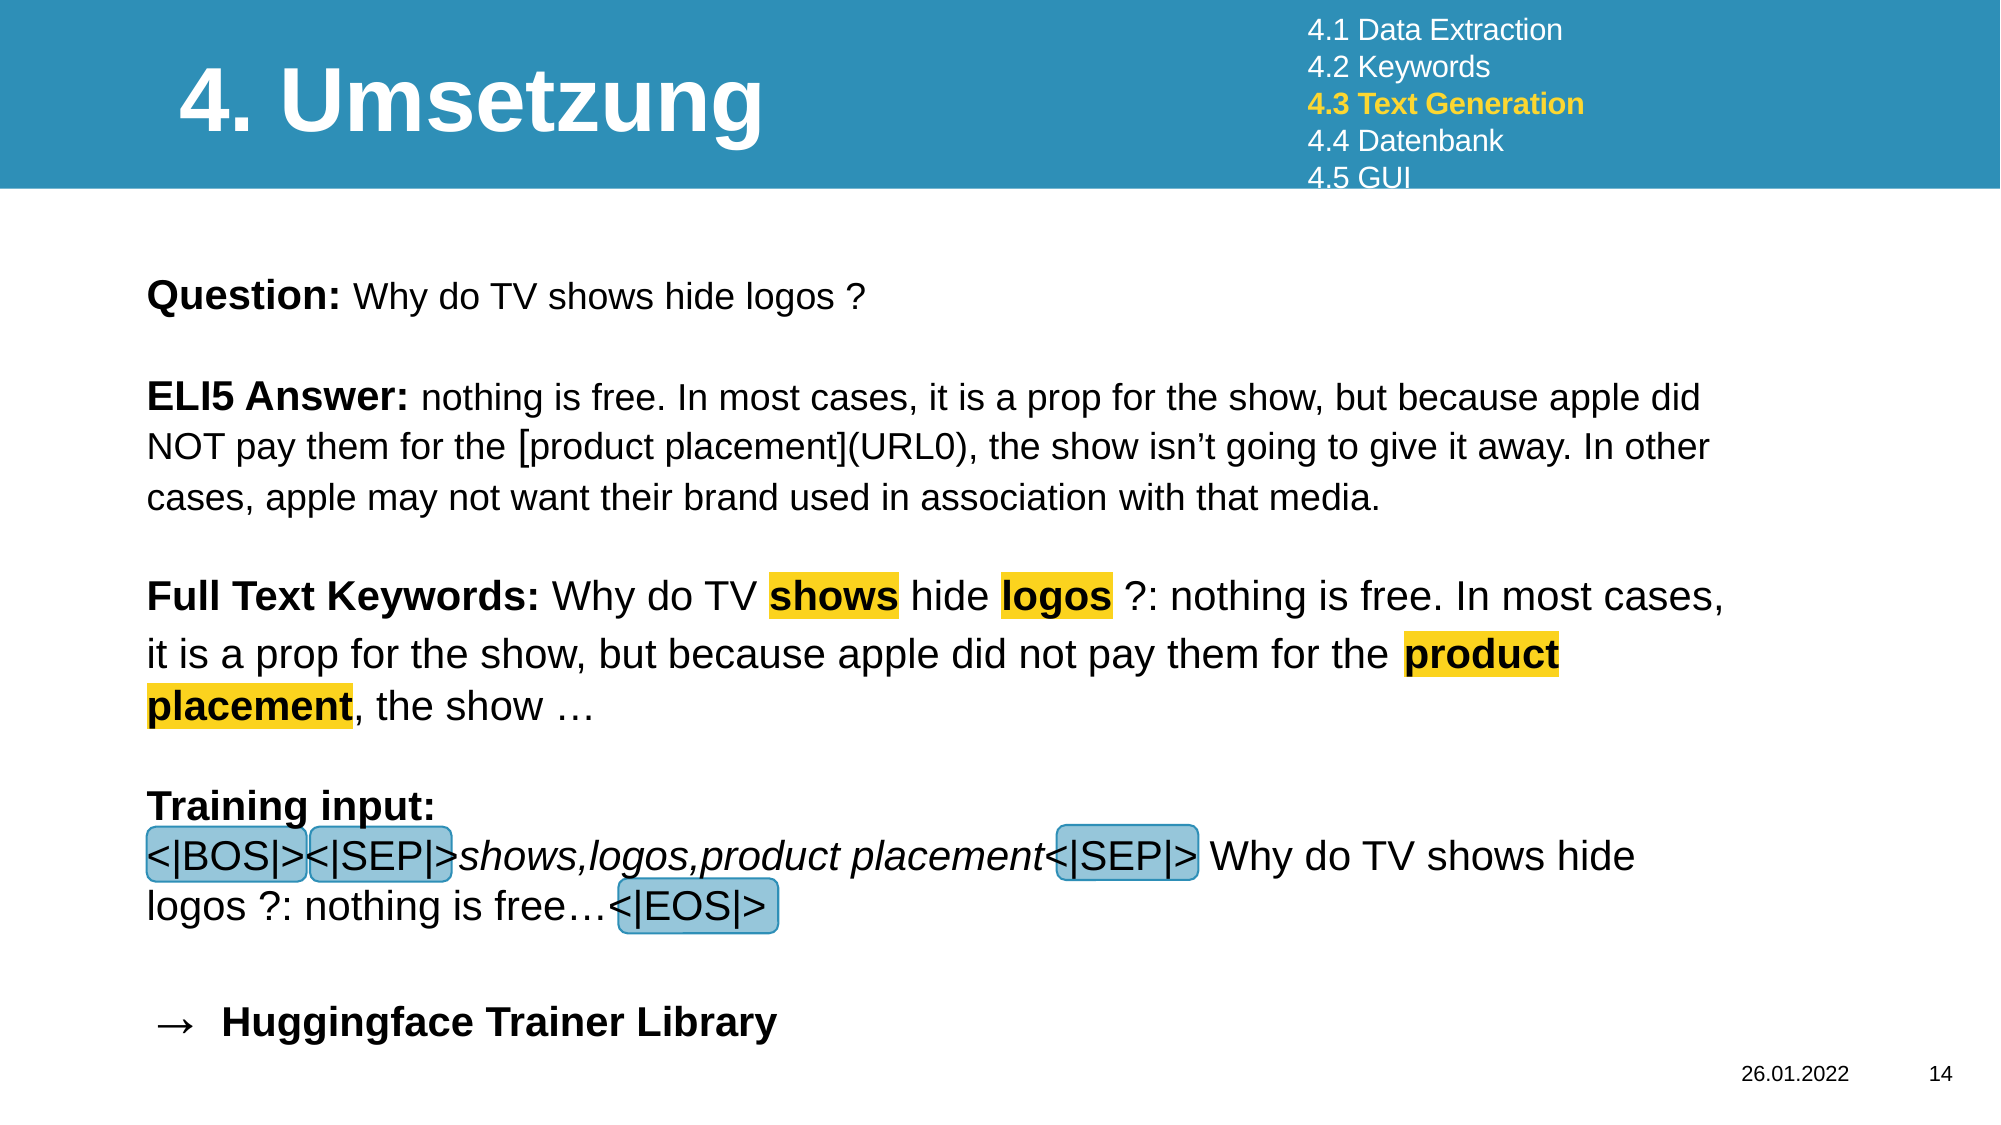

4.1 Data Extraction
4.2 Keywords
4.3 Text Generation
4.4 Datenbank
4.5 GUI

# 4. Umsetzung
Question: Why do TV shows hide logos ?

ELI5 Answer: nothing is free. In most cases, it is a prop for the show, but because apple did NOT pay them for the [product placement](URL0), the show isn’t going to give it away. In other cases, apple may not want their brand used in association with that media.

Full Text Keywords: Why do TV shows hide logos ?: nothing is free. In most cases, it is a prop for the show, but because apple did not pay them for the product placement, the show …

Training input:
<|BOS|><|SEP|>shows,logos,product placement<|SEP|> Why do TV shows hide logos ?: nothing is free…<|EOS|>

→ Huggingface Trainer Library

26.01.2022
14